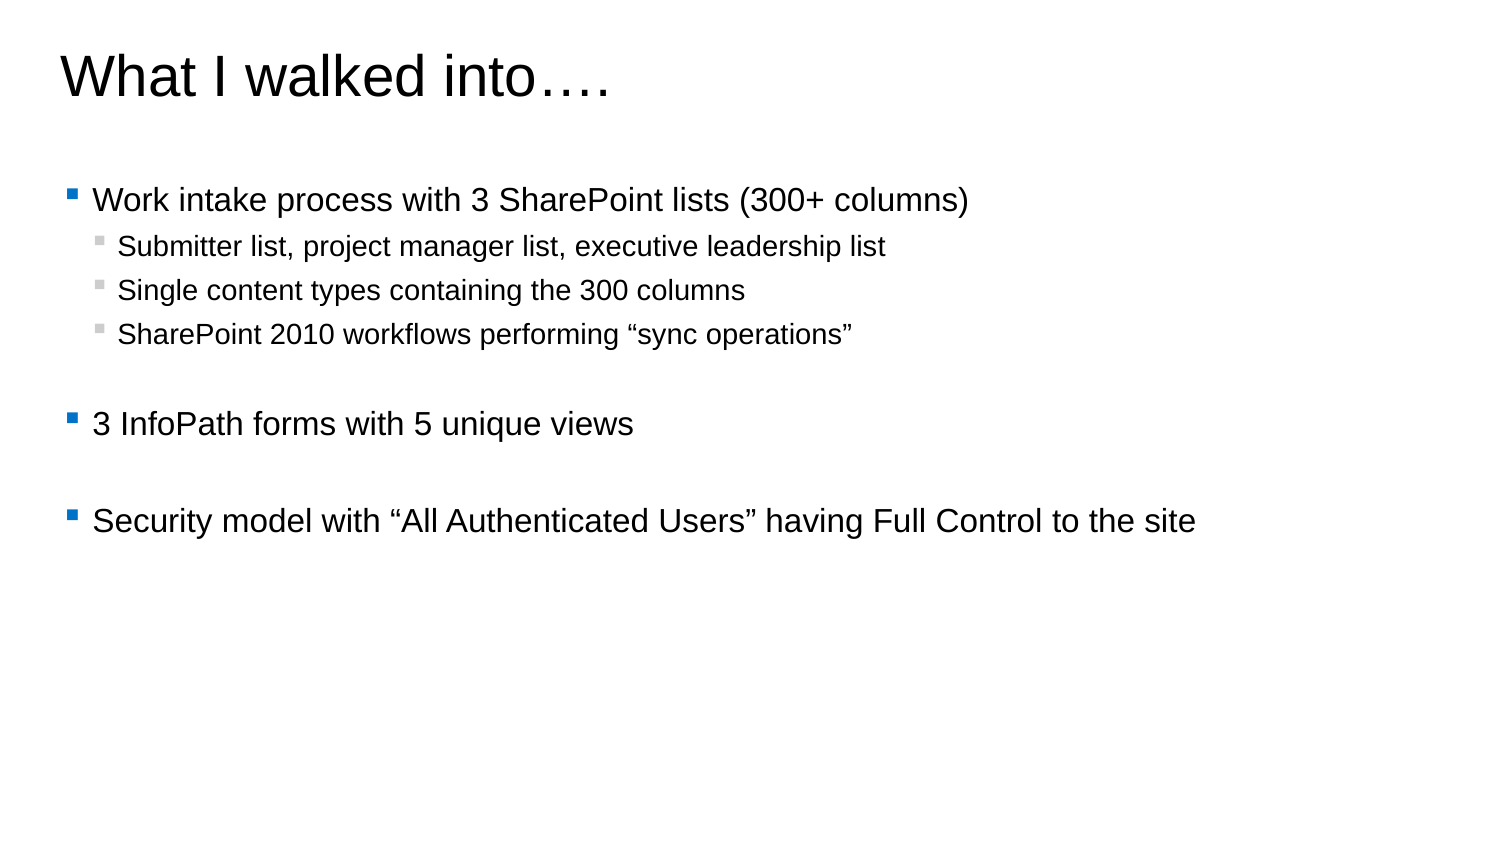

# What I walked into….
Work intake process with 3 SharePoint lists (300+ columns)
Submitter list, project manager list, executive leadership list
Single content types containing the 300 columns
SharePoint 2010 workflows performing “sync operations”
3 InfoPath forms with 5 unique views
Security model with “All Authenticated Users” having Full Control to the site